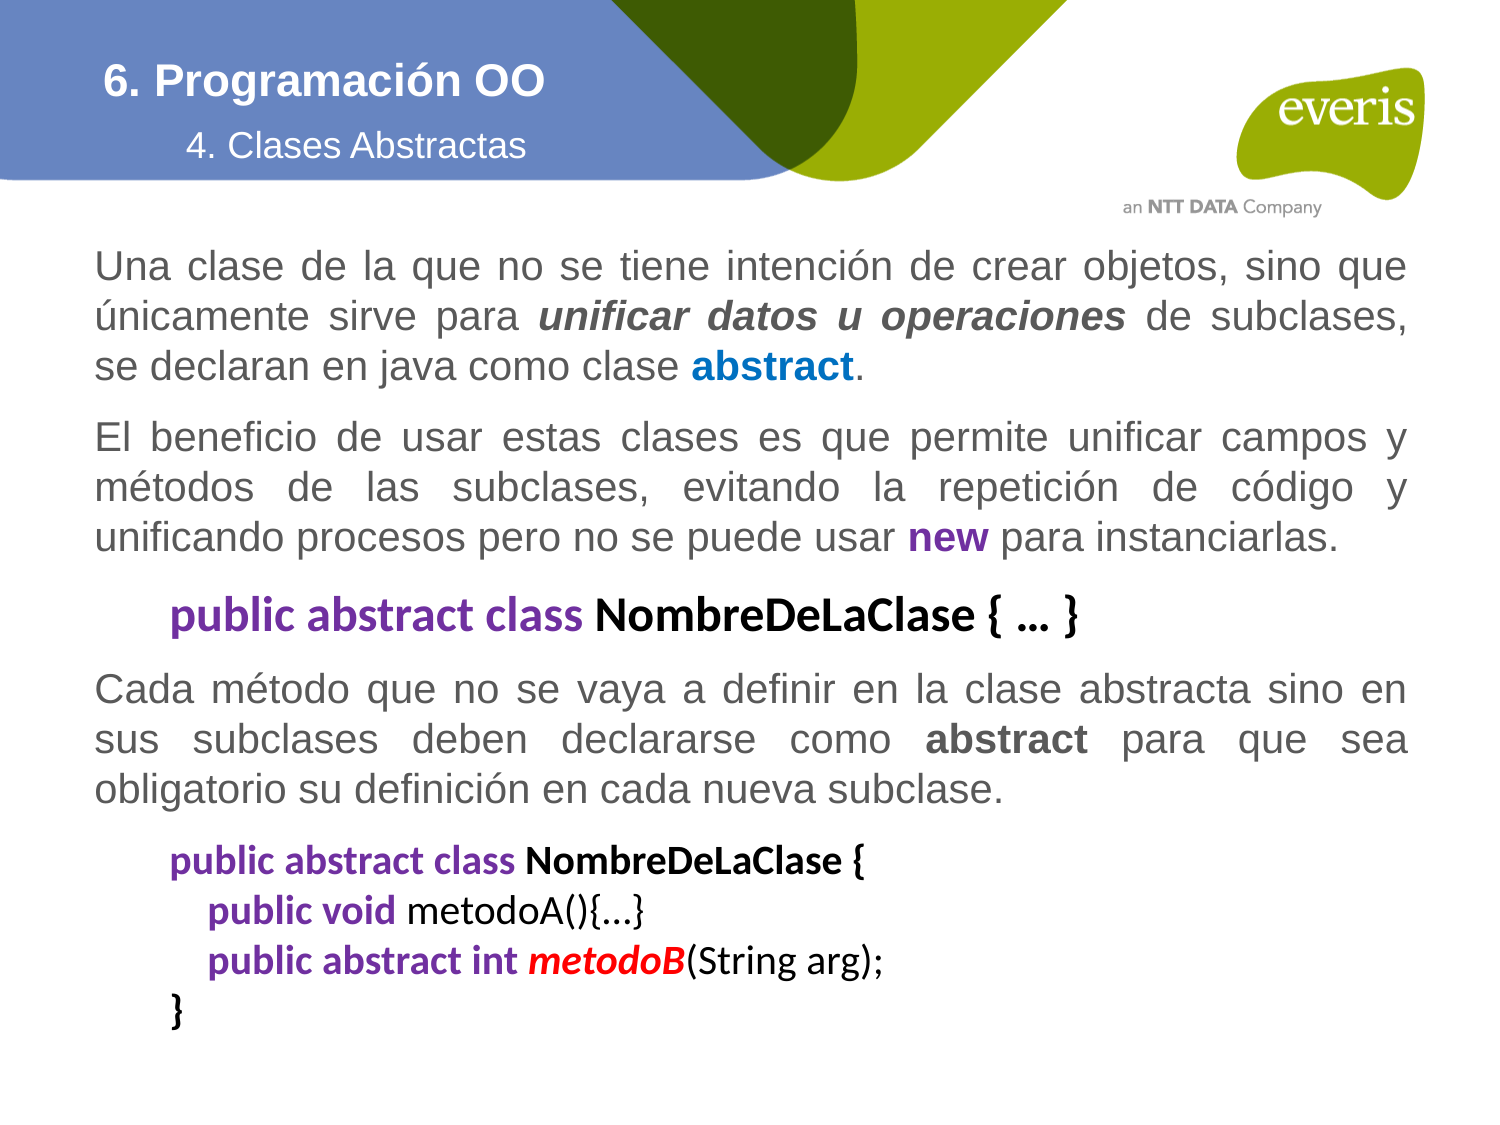

6. Programación OO

4. Clases Abstractas
Una clase de la que no se tiene intención de crear objetos, sino que únicamente sirve para unificar datos u operaciones de subclases, se declaran en java como clase abstract.
El beneficio de usar estas clases es que permite unificar campos y métodos de las subclases, evitando la repetición de código y unificando procesos pero no se puede usar new para instanciarlas.
public abstract class NombreDeLaClase { … }
Cada método que no se vaya a definir en la clase abstracta sino en sus subclases deben declararse como abstract para que sea obligatorio su definición en cada nueva subclase.
public abstract class NombreDeLaClase {
    public void metodoA(){…}
    public abstract int metodoB(String arg);
}